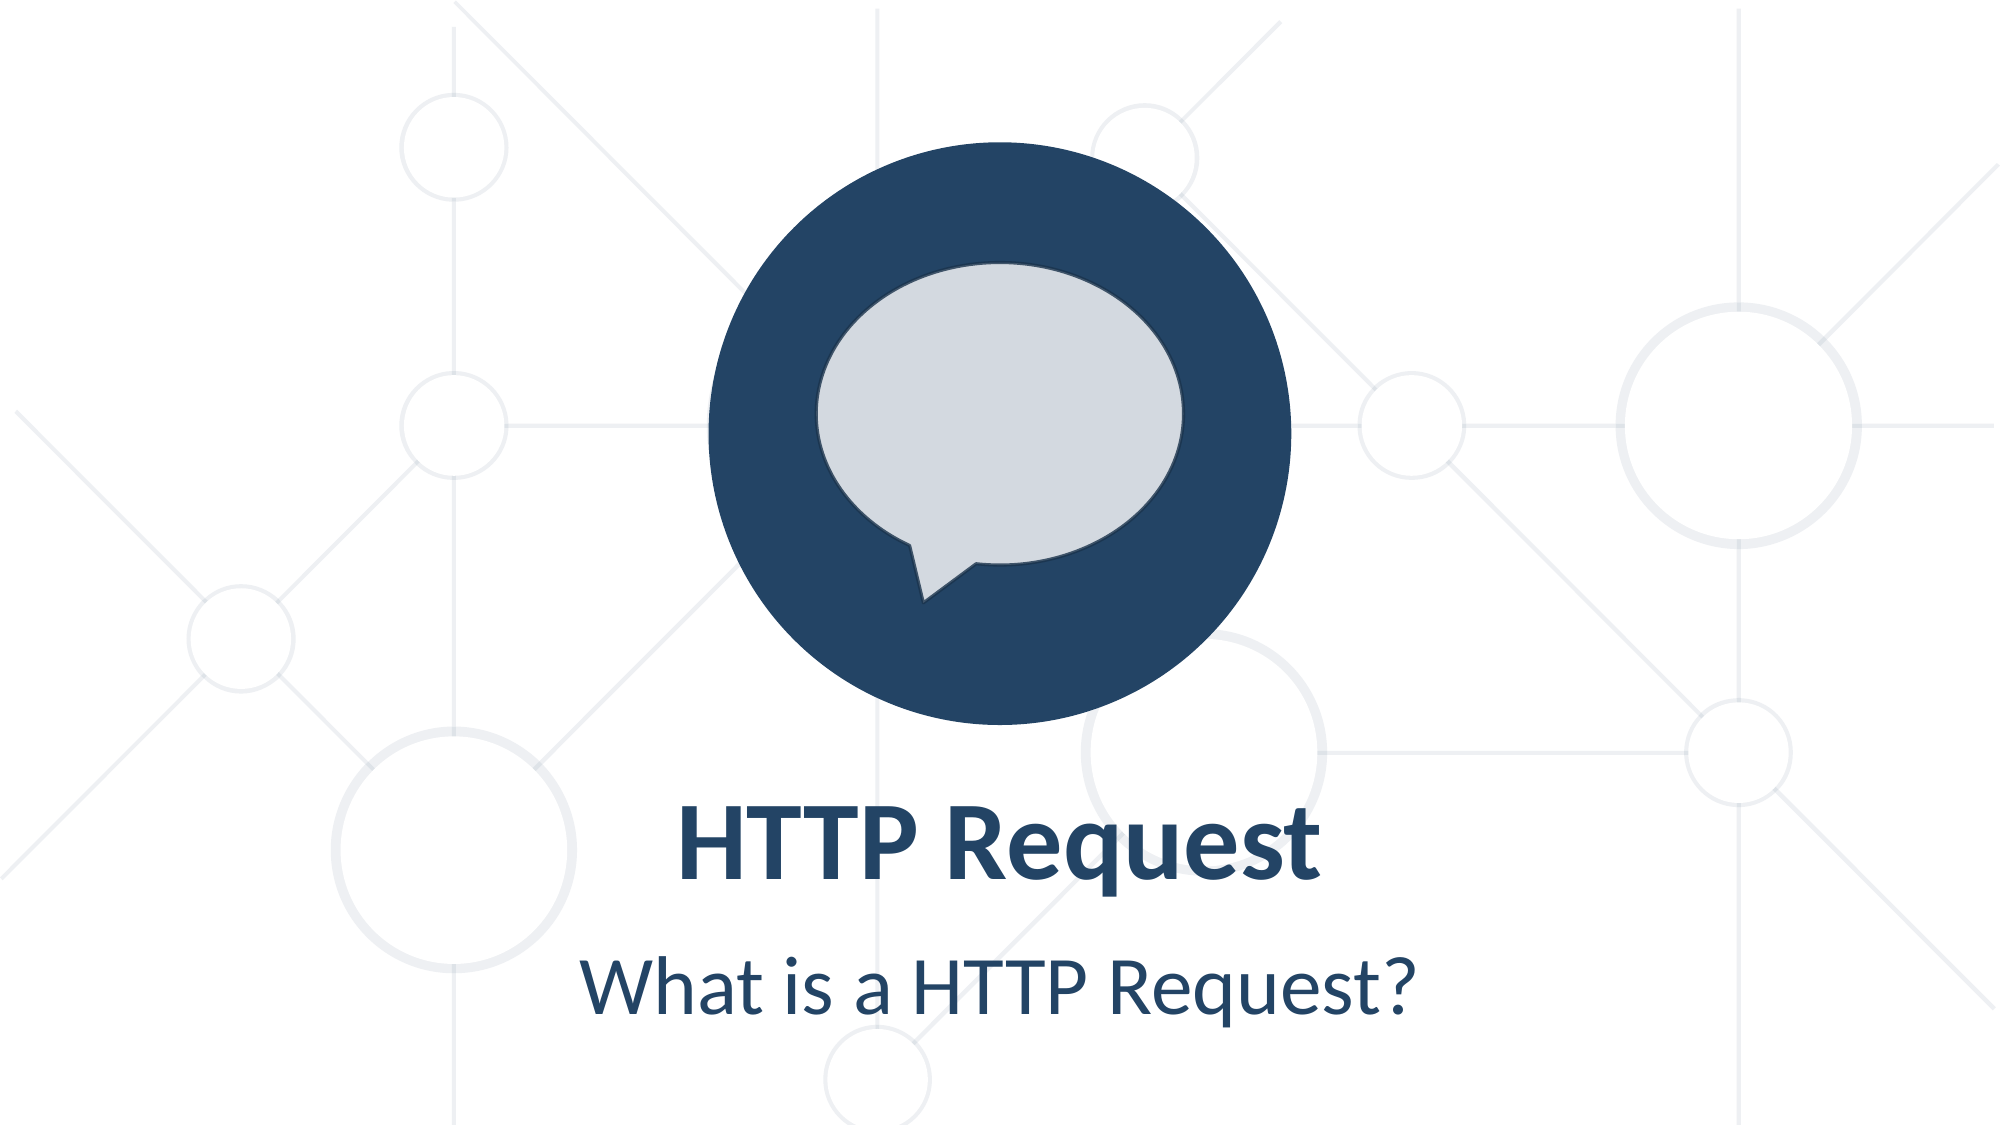

HTTP Request
What is a HTTP Request?